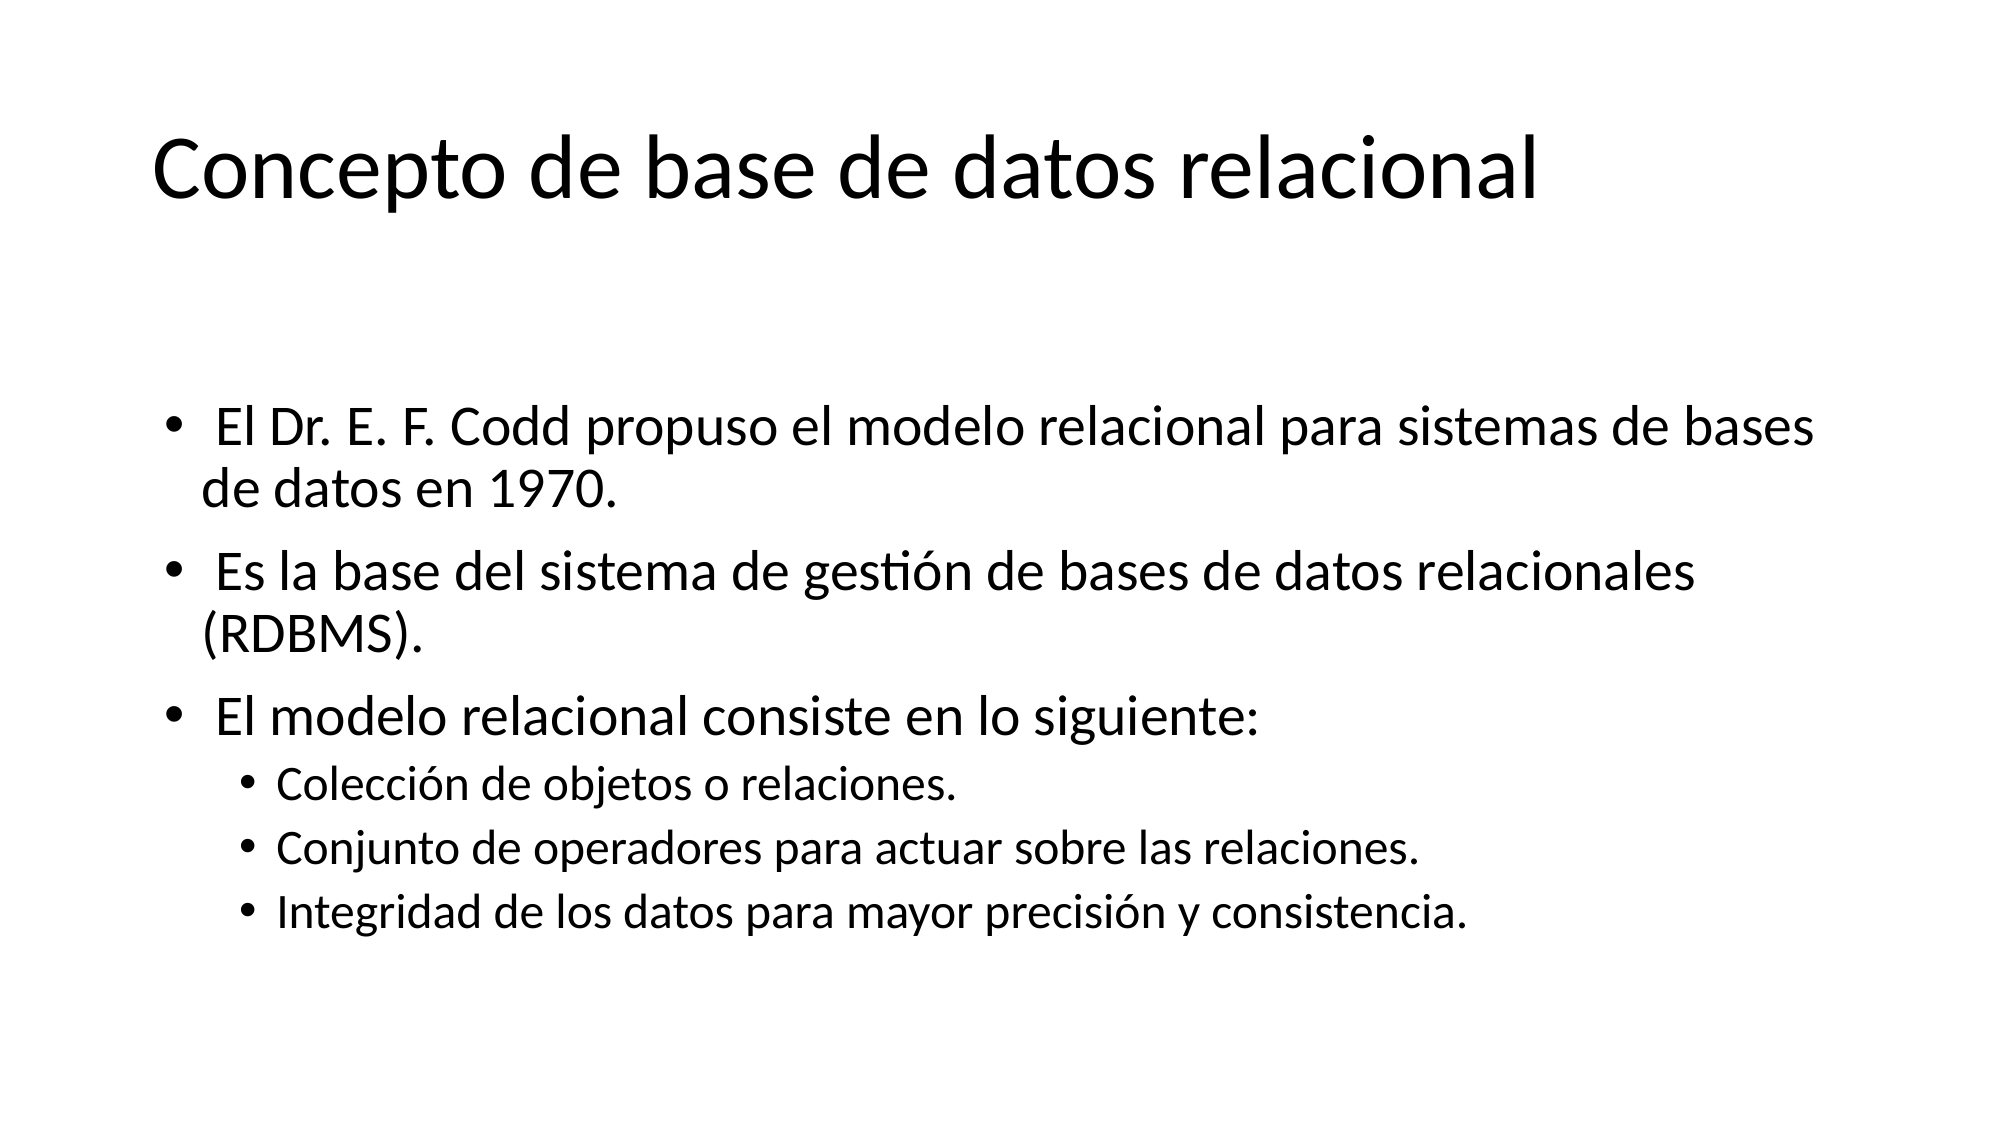

# Concepto de base de datos relacional
 El Dr. E. F. Codd propuso el modelo relacional para sistemas de bases de datos en 1970.
 Es la base del sistema de gestión de bases de datos relacionales (RDBMS).
 El modelo relacional consiste en lo siguiente:
Colección de objetos o relaciones.
Conjunto de operadores para actuar sobre las relaciones.
Integridad de los datos para mayor precisión y consistencia.